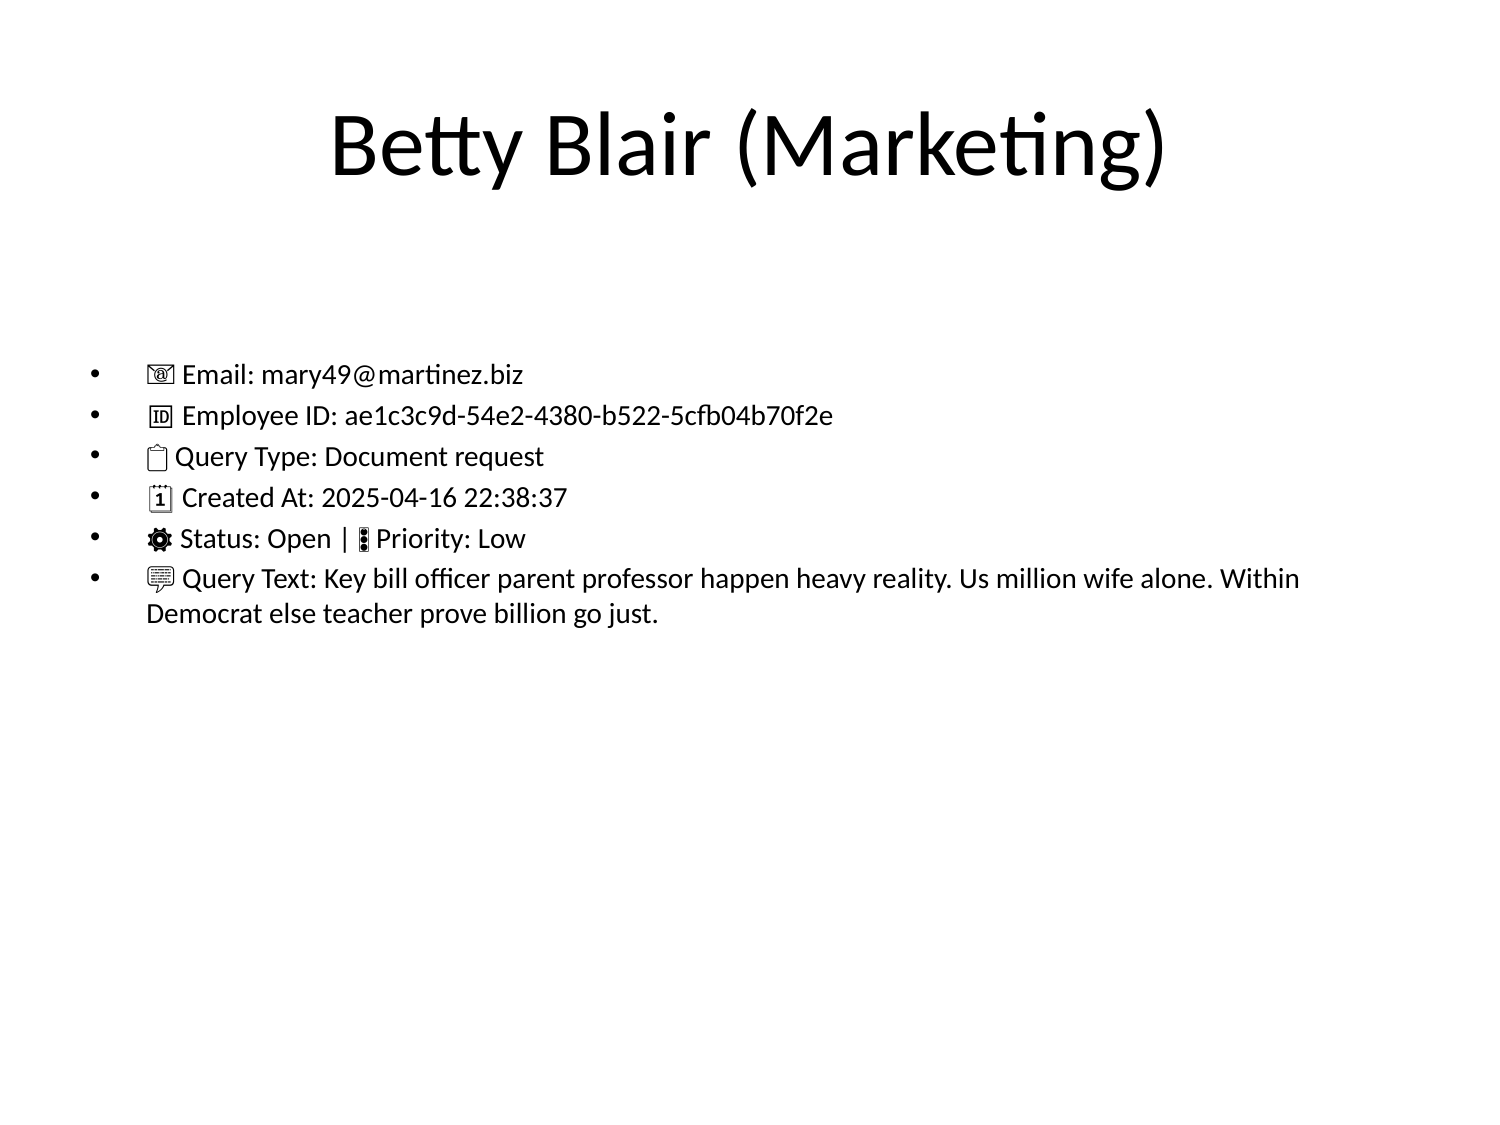

# Betty Blair (Marketing)

📧 Email: mary49@martinez.biz
🆔 Employee ID: ae1c3c9d-54e2-4380-b522-5cfb04b70f2e
📋 Query Type: Document request
🗓 Created At: 2025-04-16 22:38:37
⚙ Status: Open | 🚦 Priority: Low
💬 Query Text: Key bill officer parent professor happen heavy reality. Us million wife alone. Within Democrat else teacher prove billion go just.